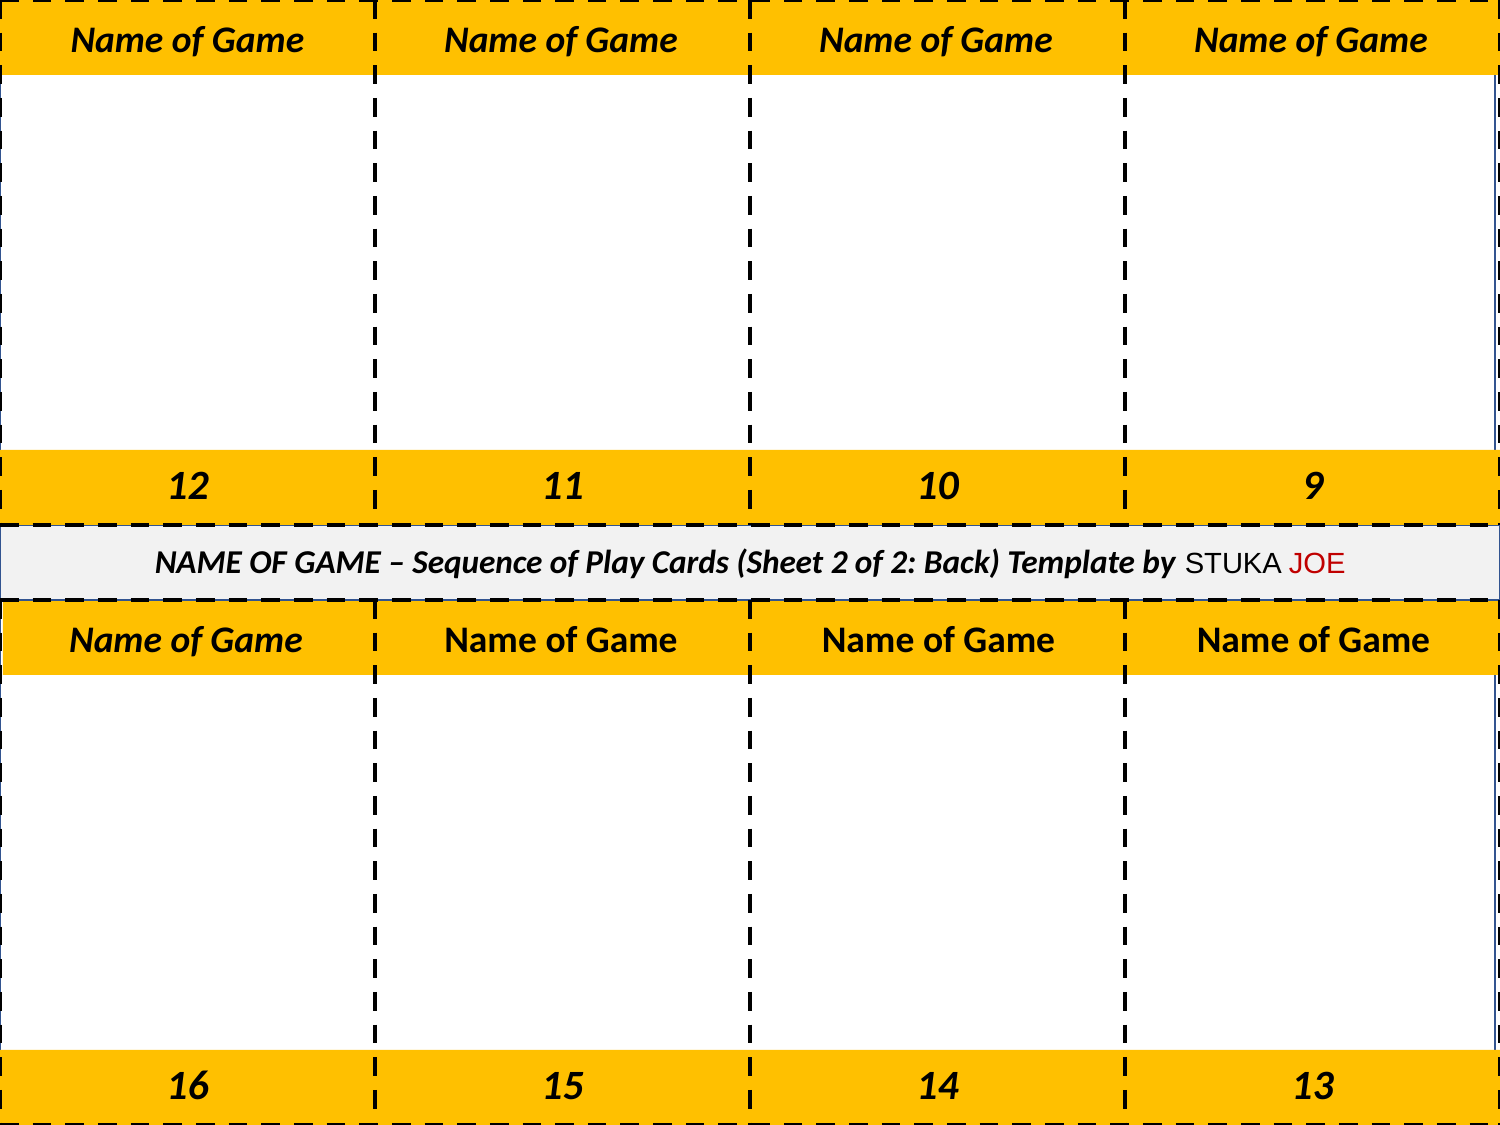

Name of Game
Name of Game
Name of Game
Name of Game

12
11
10
9

NAME OF GAME – Sequence of Play Cards (Sheet 2 of 2: Back) Template by STUKA JOE

Name of Game
Name of Game
Name of Game
Name of Game

16
15
13
14